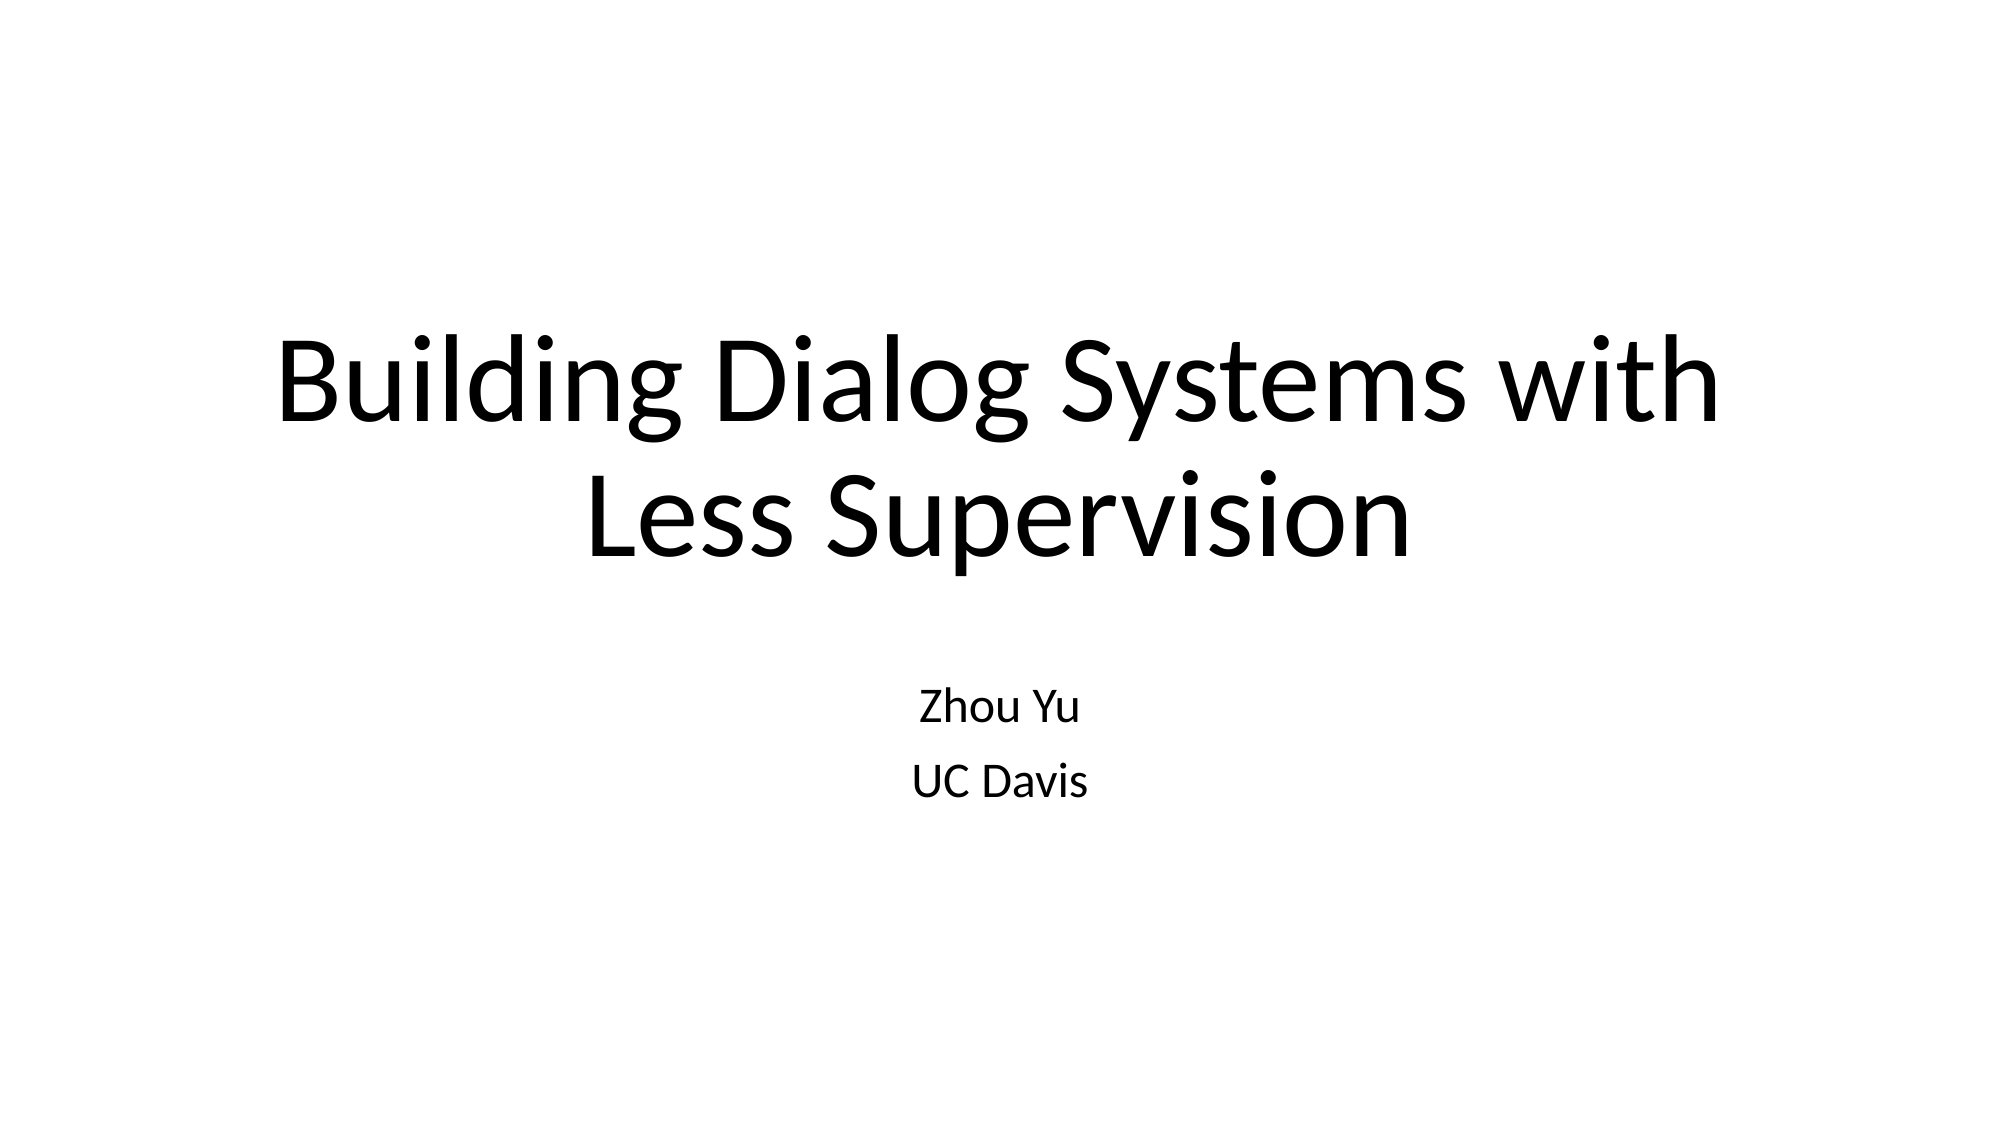

# Building Dialog Systems with Less Supervision

Zhou Yu
UC Davis